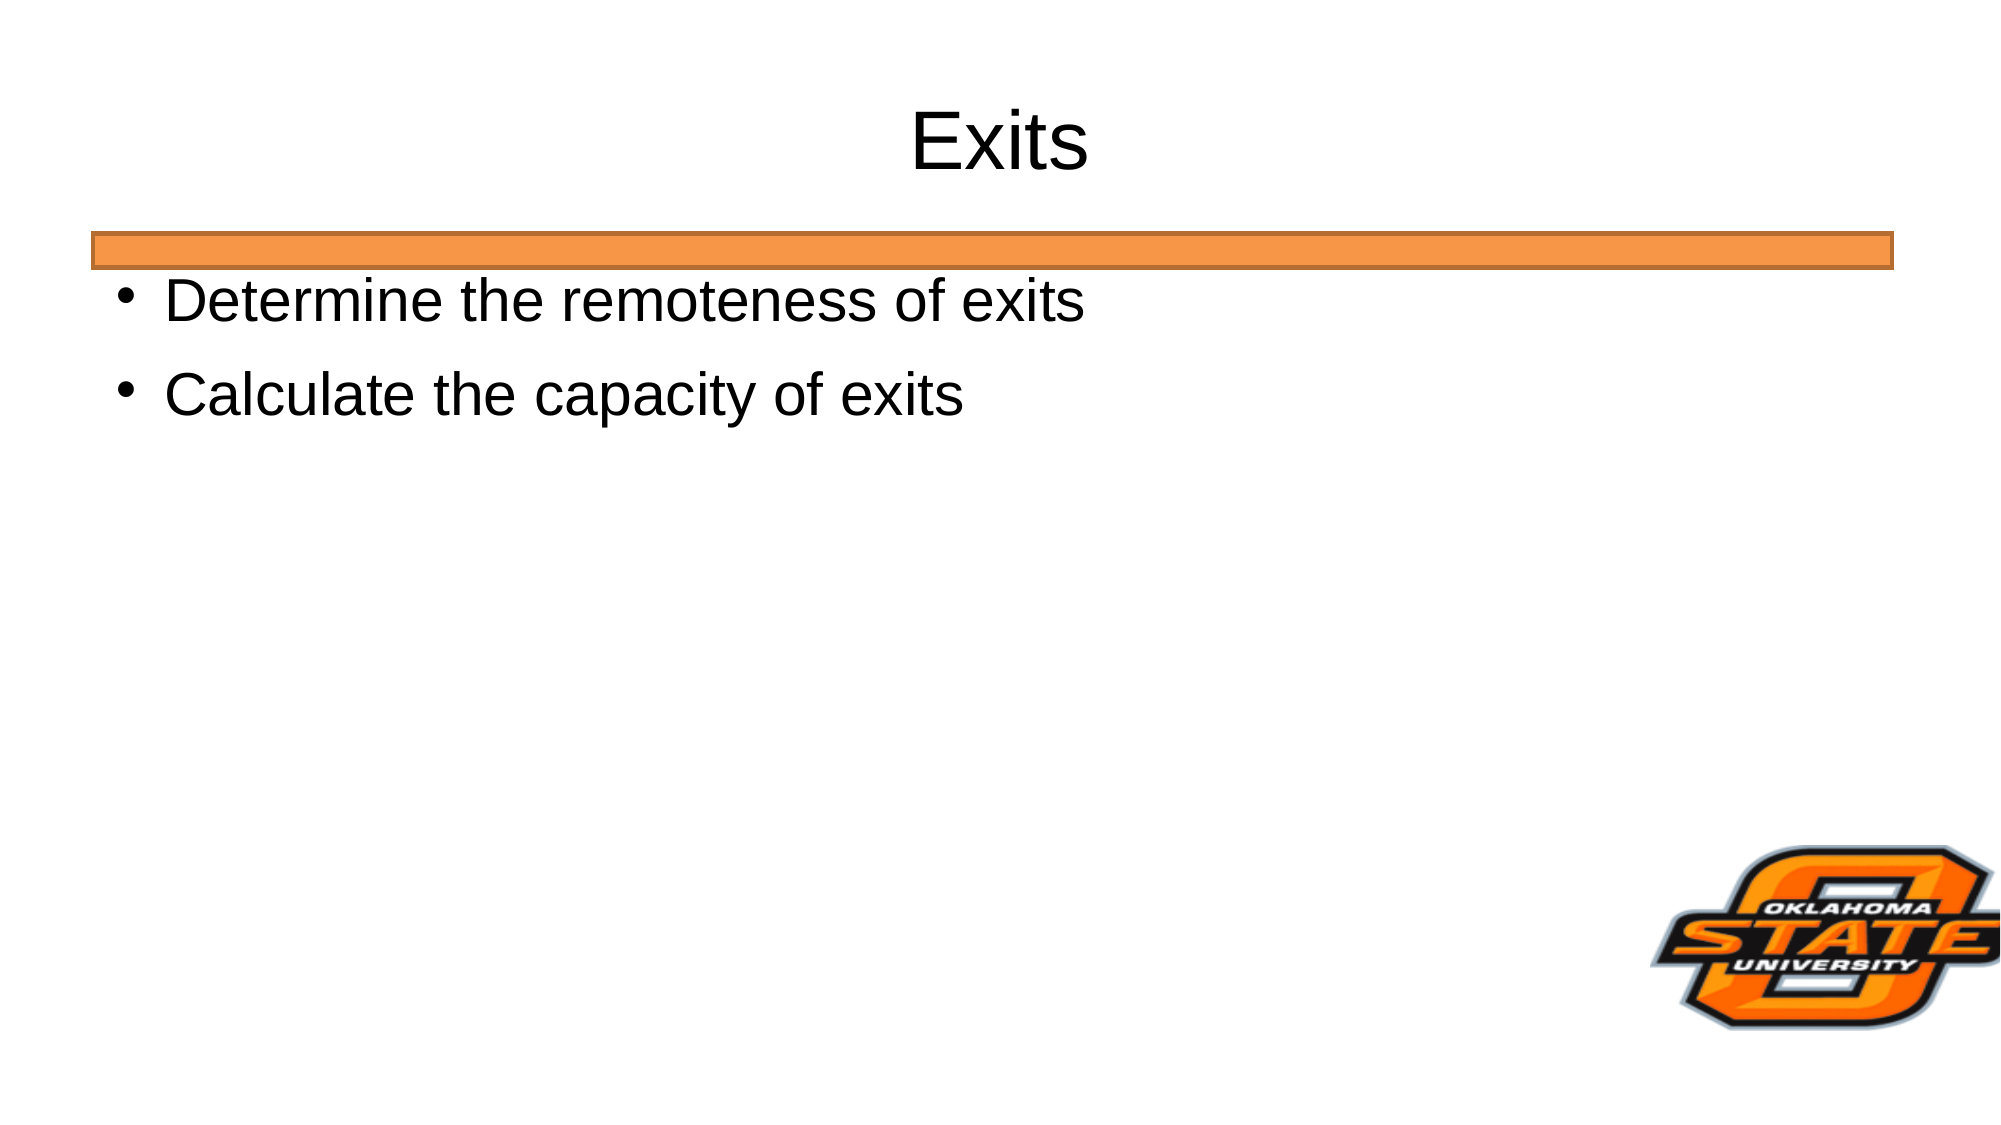

# Exits
Determine the remoteness of exits
Calculate the capacity of exits